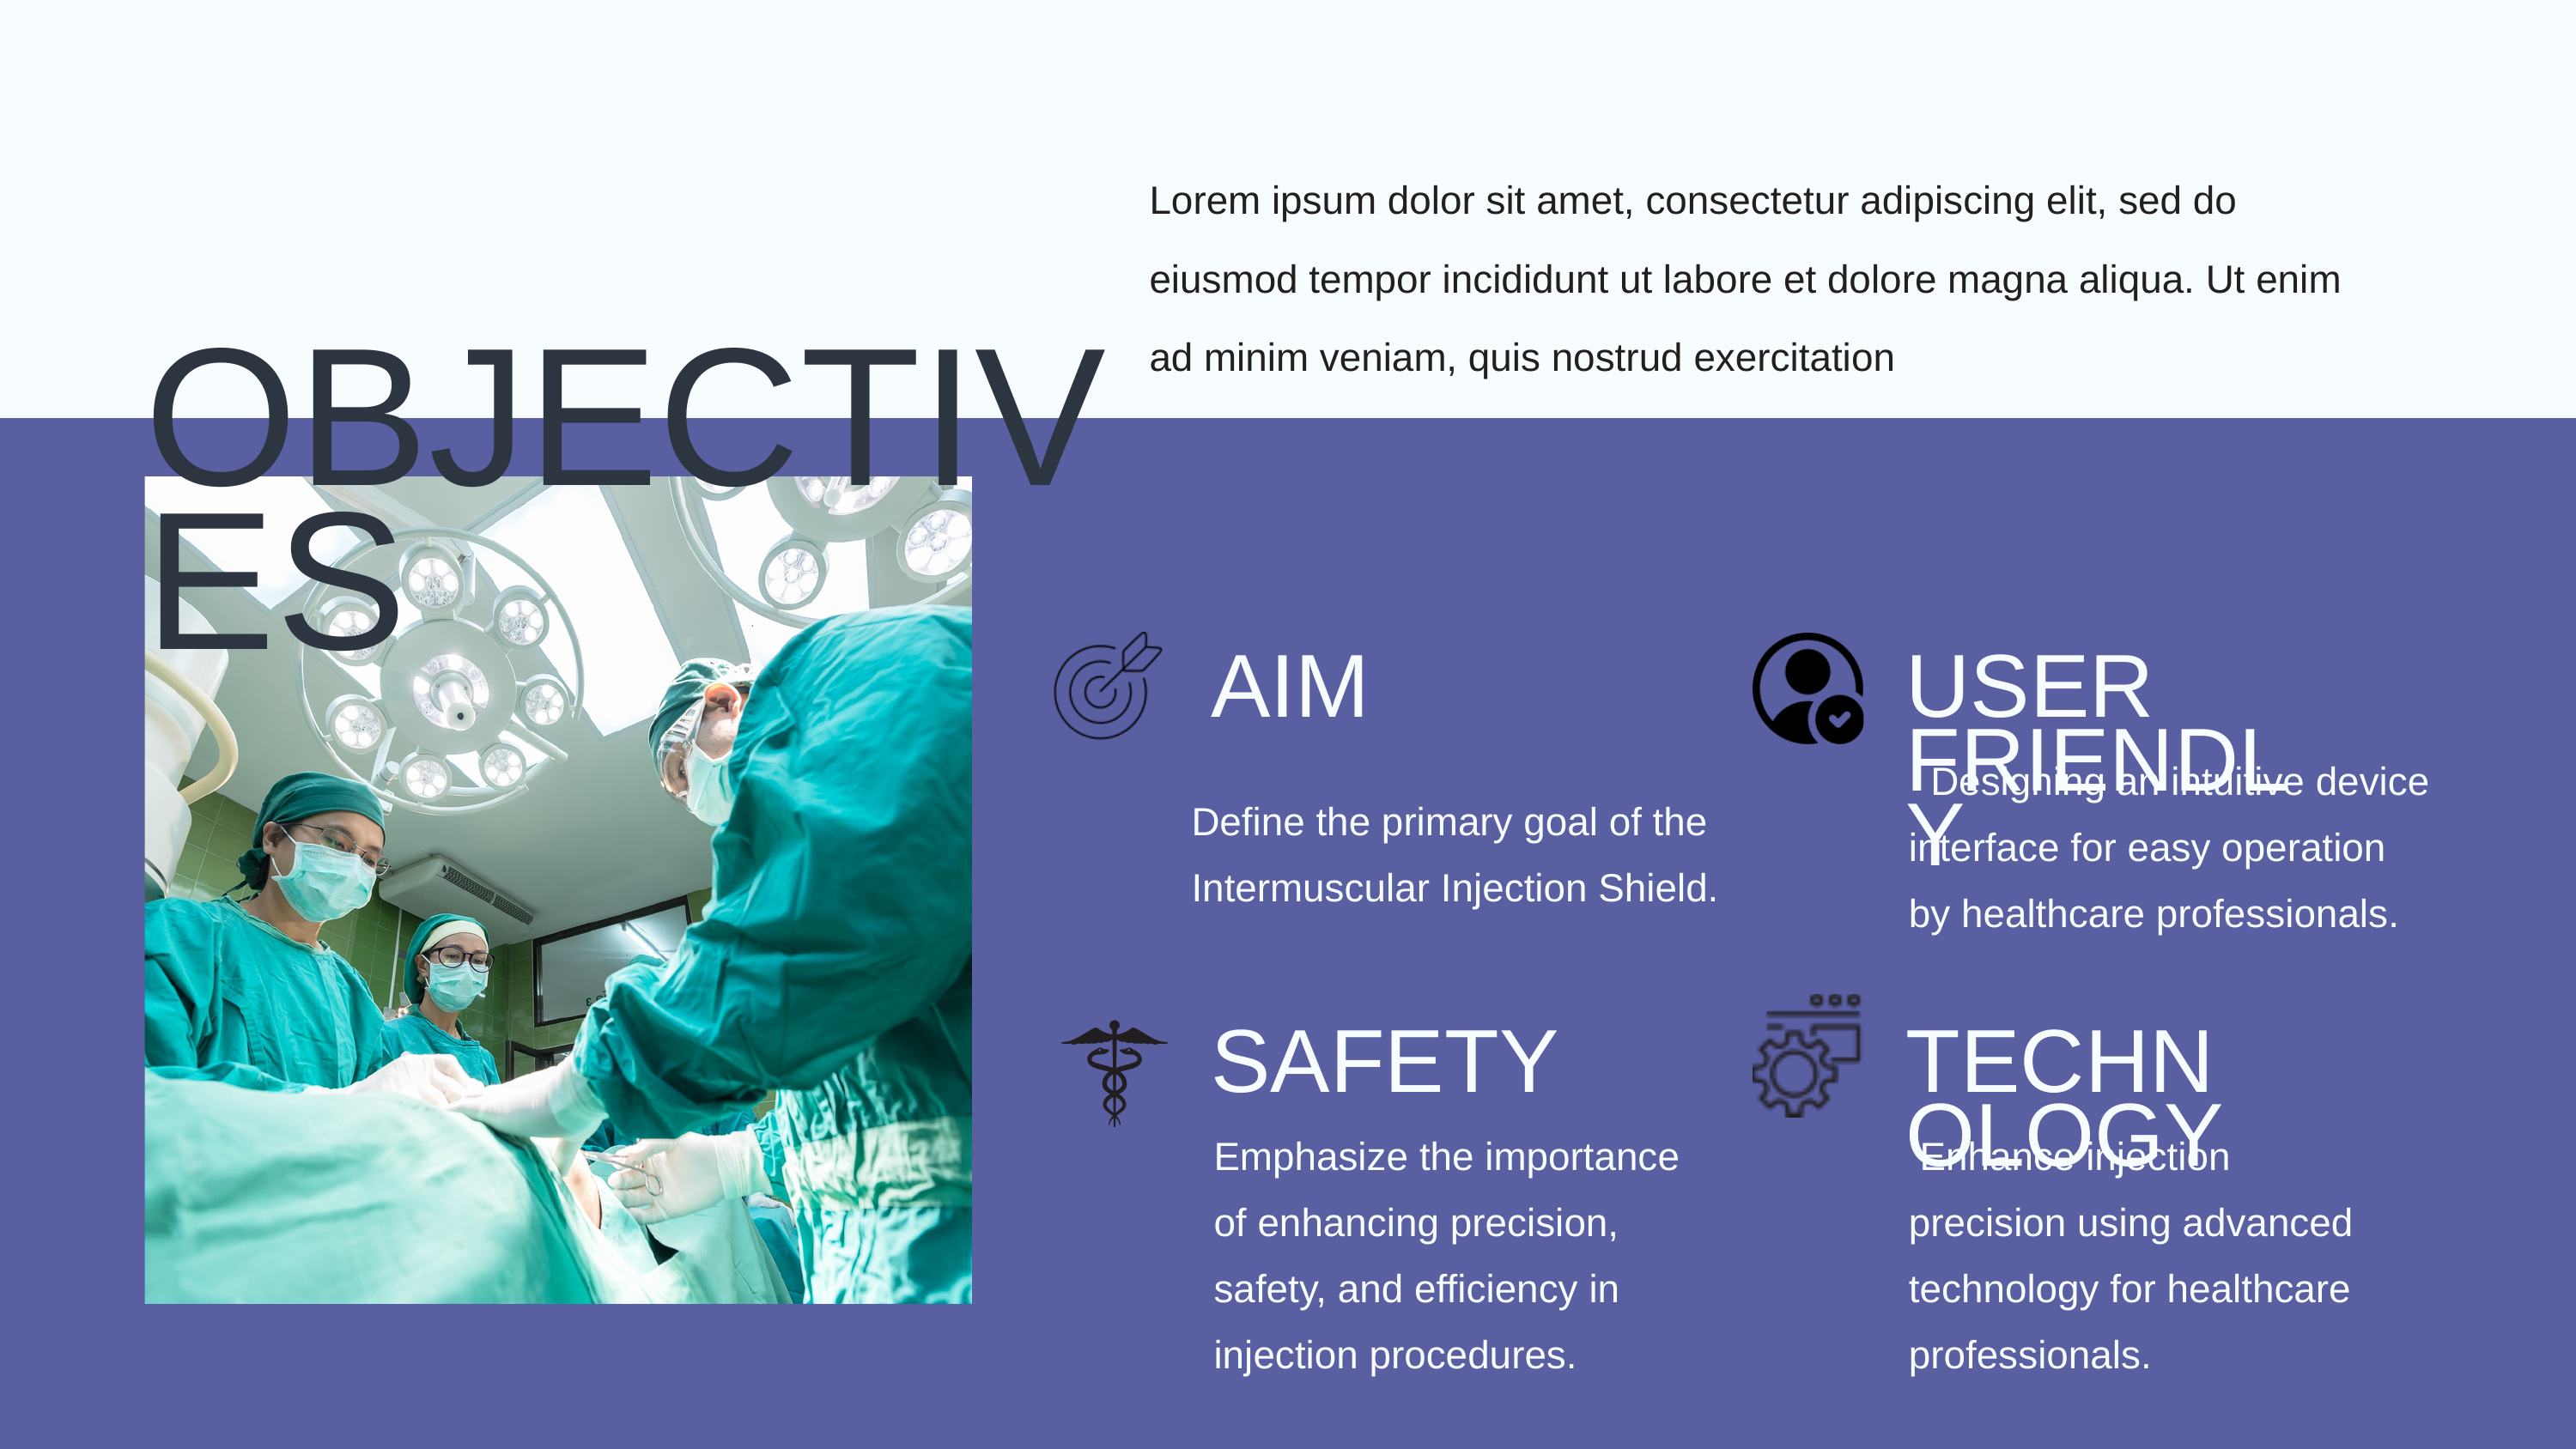

Lorem ipsum dolor sit amet, consectetur adipiscing elit, sed do eiusmod tempor incididunt ut labore et dolore magna aliqua. Ut enim ad minim veniam, quis nostrud exercitation
 OBJECTIVES

AIM
USER FRIENDLY
  Designing an intuitive device interface for easy operation by healthcare professionals.

Define the primary goal of the Intermuscular Injection Shield.

SAFETY
TECHNOLOGY
Emphasize the importance of enhancing precision, safety, and efficiency in injection procedures.
 Enhance injection precision using advanced technology for healthcare professionals.